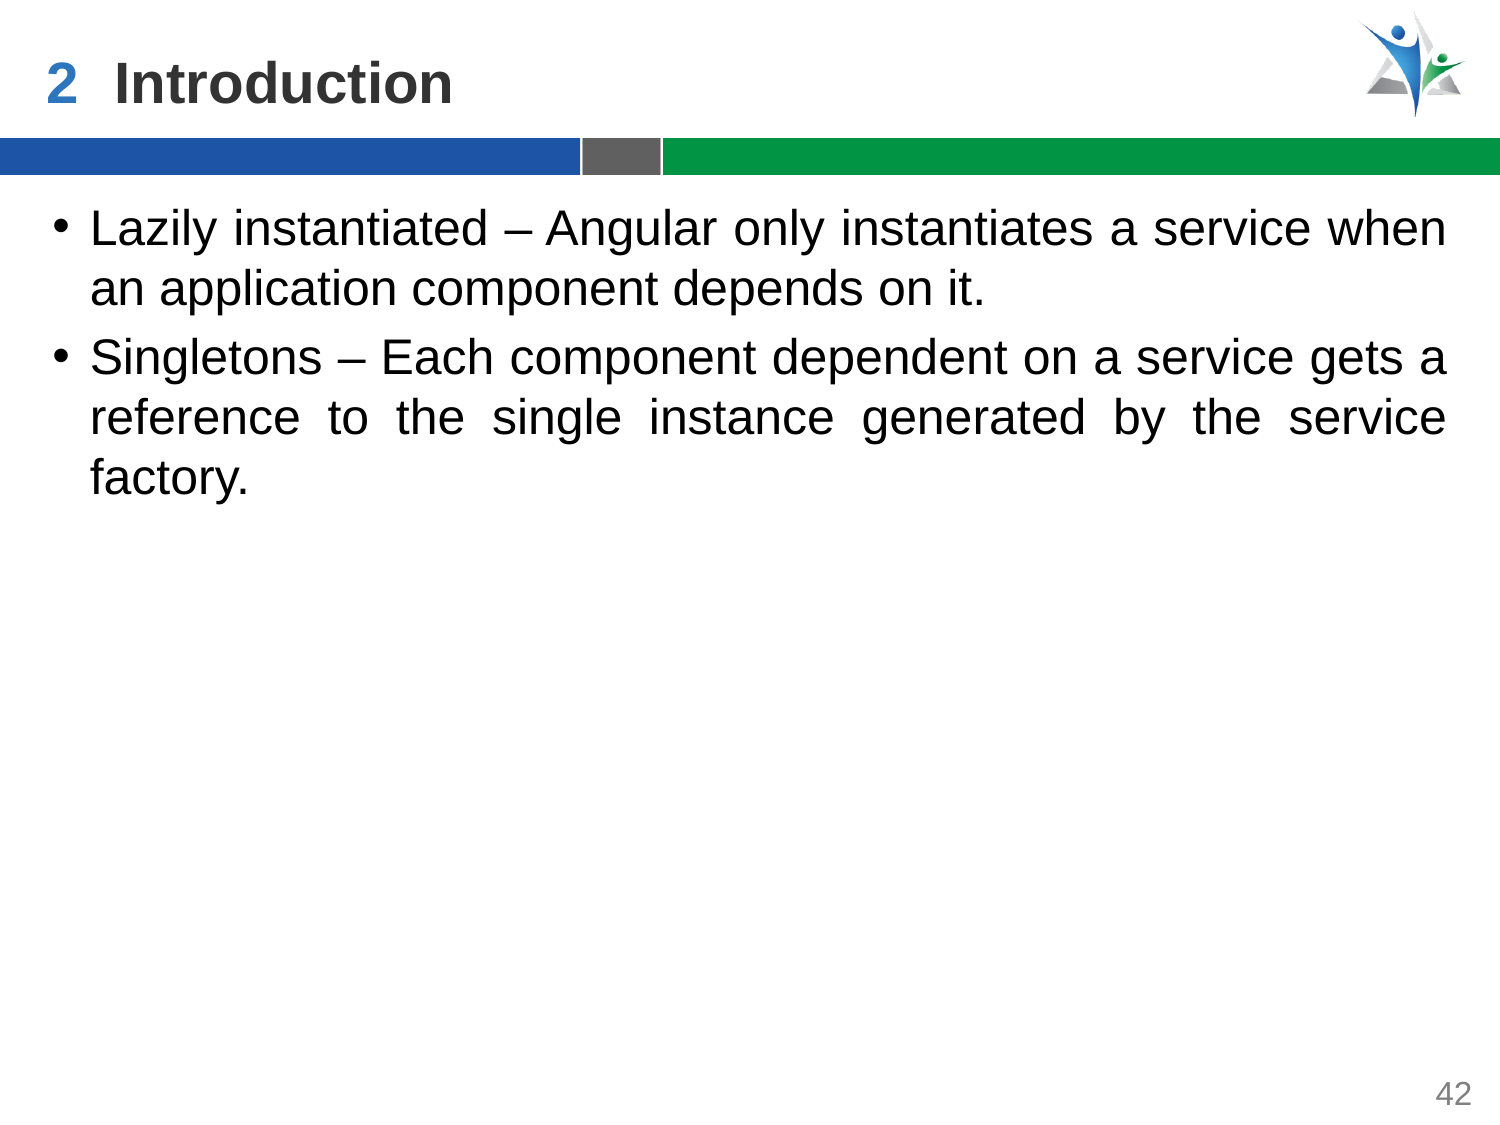

2
Introduction
Lazily instantiated – Angular only instantiates a service when an application component depends on it.
Singletons – Each component dependent on a service gets a reference to the single instance generated by the service factory.